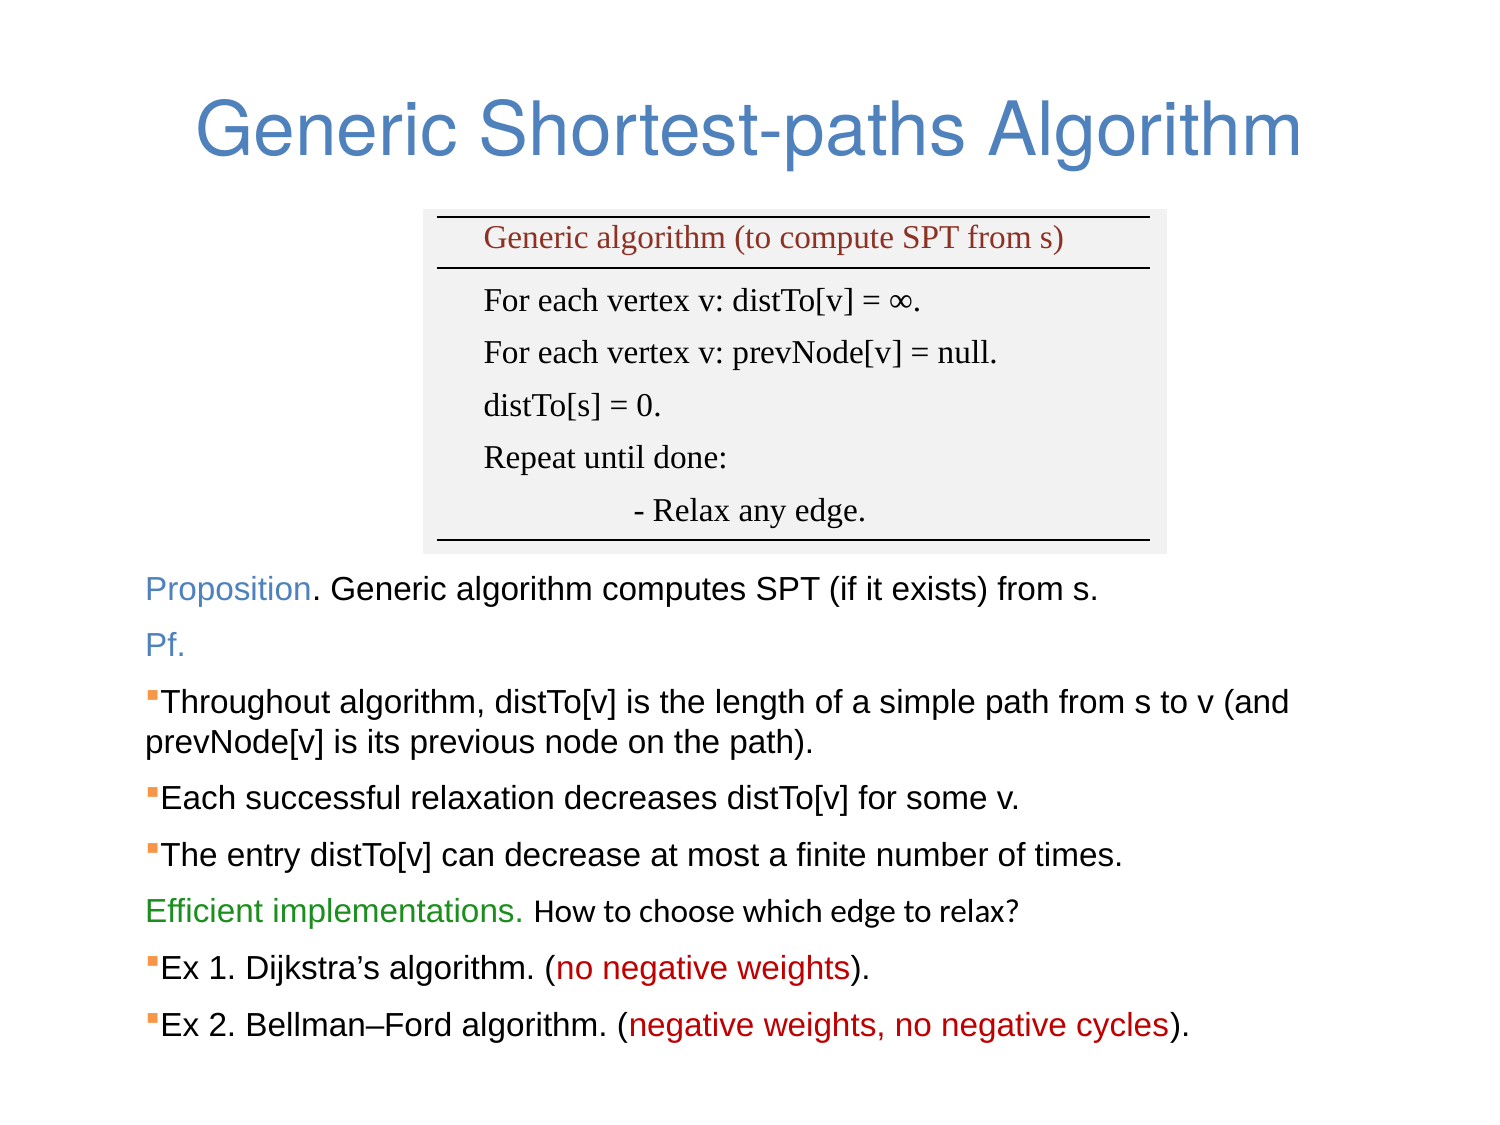

# Generic Shortest-paths Algorithm

Generic algorithm (to compute SPT from s)
For each vertex v: distTo[v] = ∞.
For each vertex v: prevNode[v] = null.
distTo[s] = 0.
Repeat until done:
	- Relax any edge.
Proposition. Generic algorithm computes SPT (if it exists) from s.
Pf.
Throughout algorithm, distTo[v] is the length of a simple path from s to v (and prevNode[v] is its previous node on the path).
Each successful relaxation decreases distTo[v] for some v.
The entry distTo[v] can decrease at most a finite number of times.
Efficient implementations. How to choose which edge to relax?
Ex 1. Dijkstra’s algorithm. (no negative weights).
Ex 2. Bellman–Ford algorithm. (negative weights, no negative cycles).